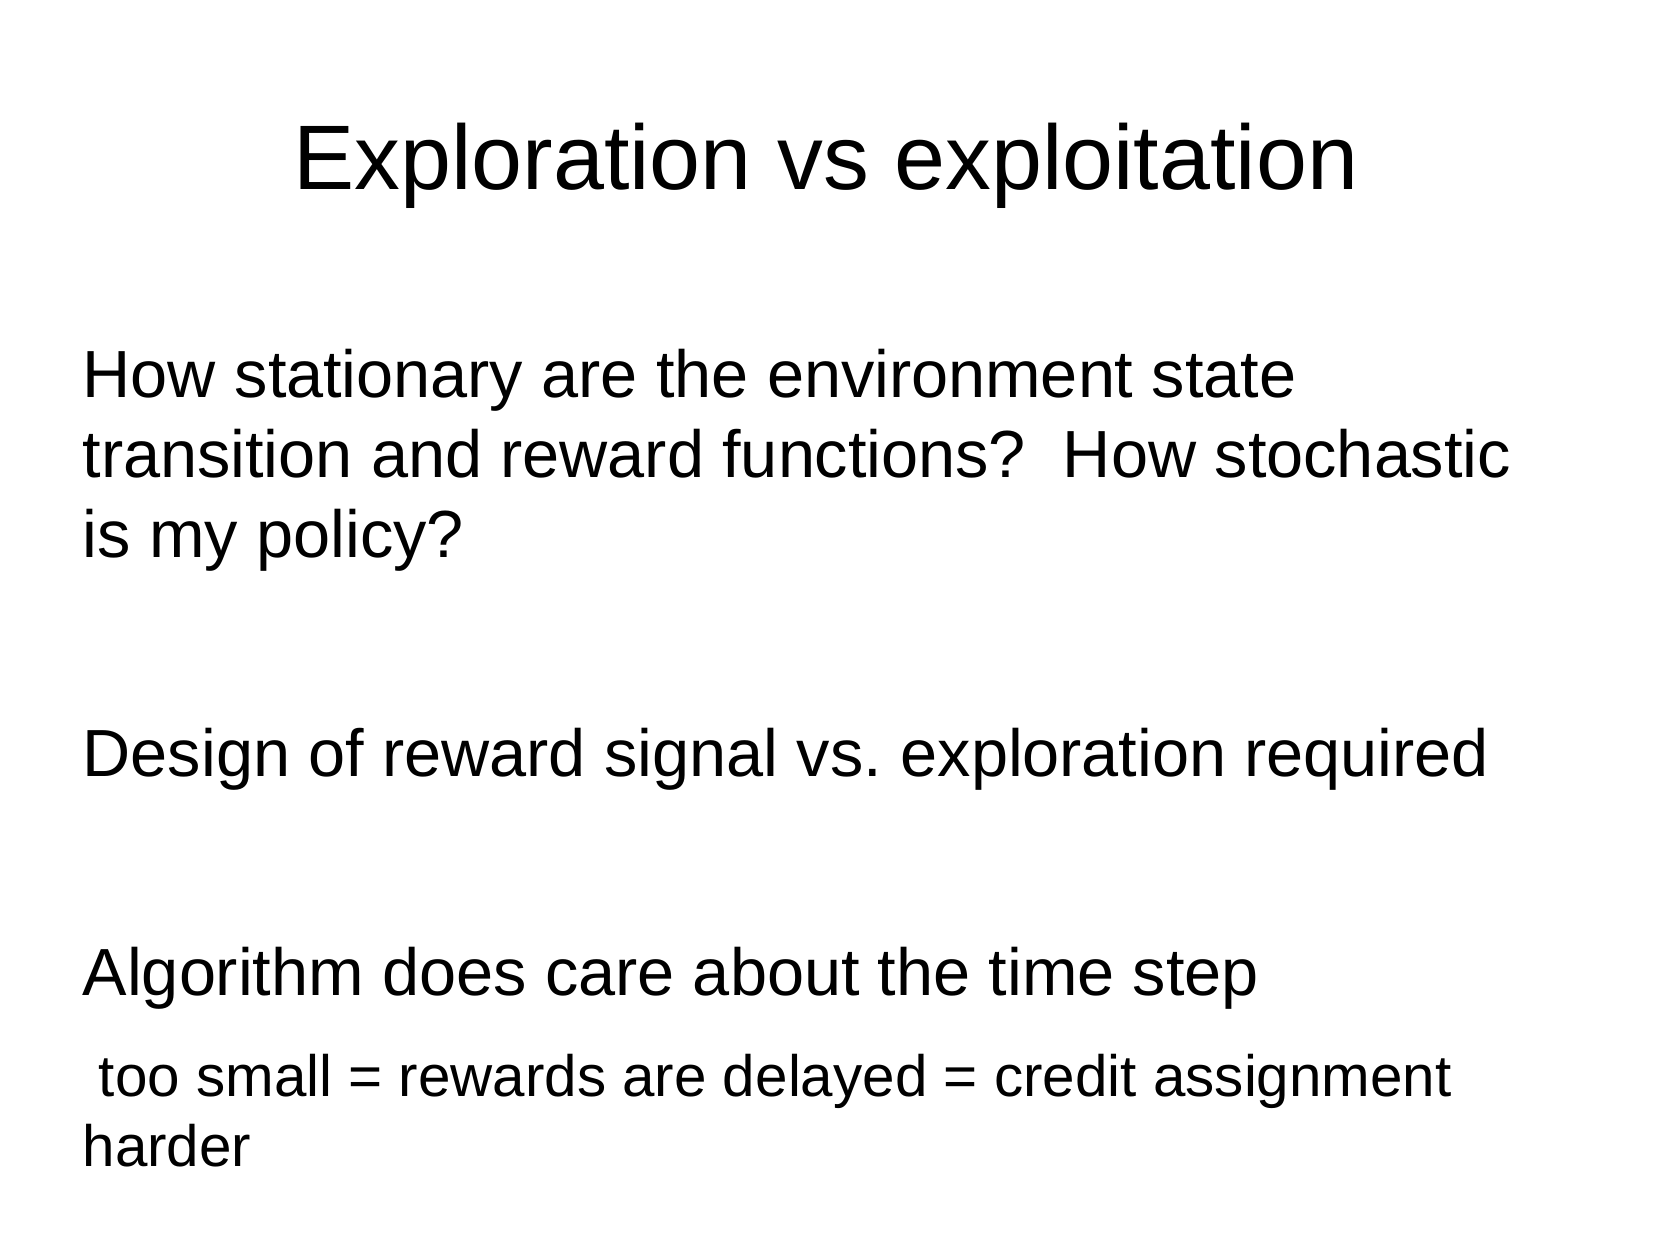

Exploration vs exploitation
How stationary are the environment state transition and reward functions?  How stochastic is my policy?

Design of reward signal vs. exploration required

Algorithm does care about the time step
 too small = rewards are delayed = credit assignment harder